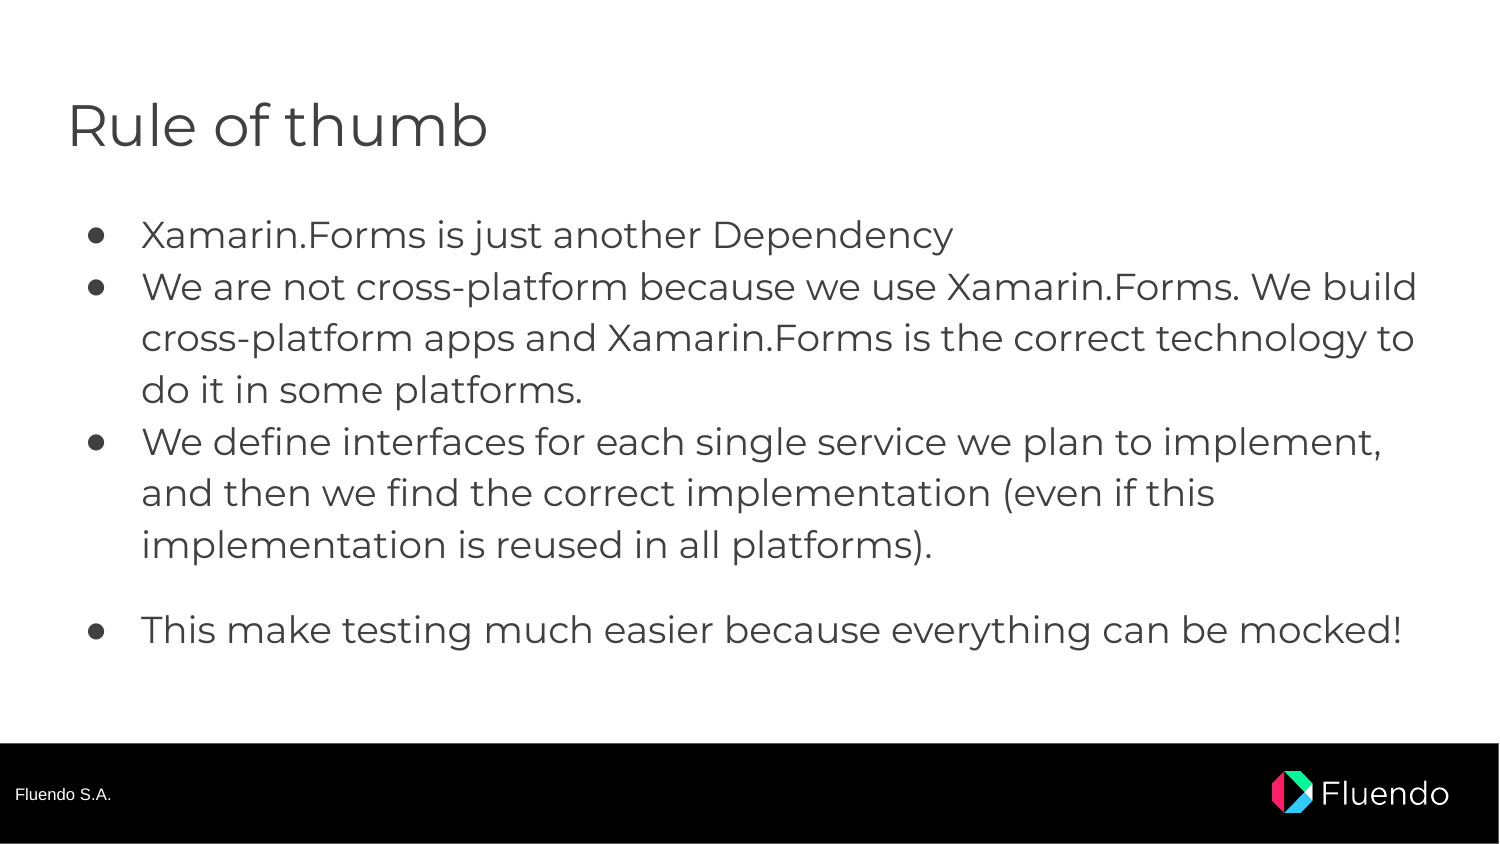

# Rule of thumb
Xamarin.Forms is just another Dependency
We are not cross-platform because we use Xamarin.Forms. We build cross-platform apps and Xamarin.Forms is the correct technology to do it in some platforms.
We define interfaces for each single service we plan to implement, and then we find the correct implementation (even if this implementation is reused in all platforms).
This make testing much easier because everything can be mocked!